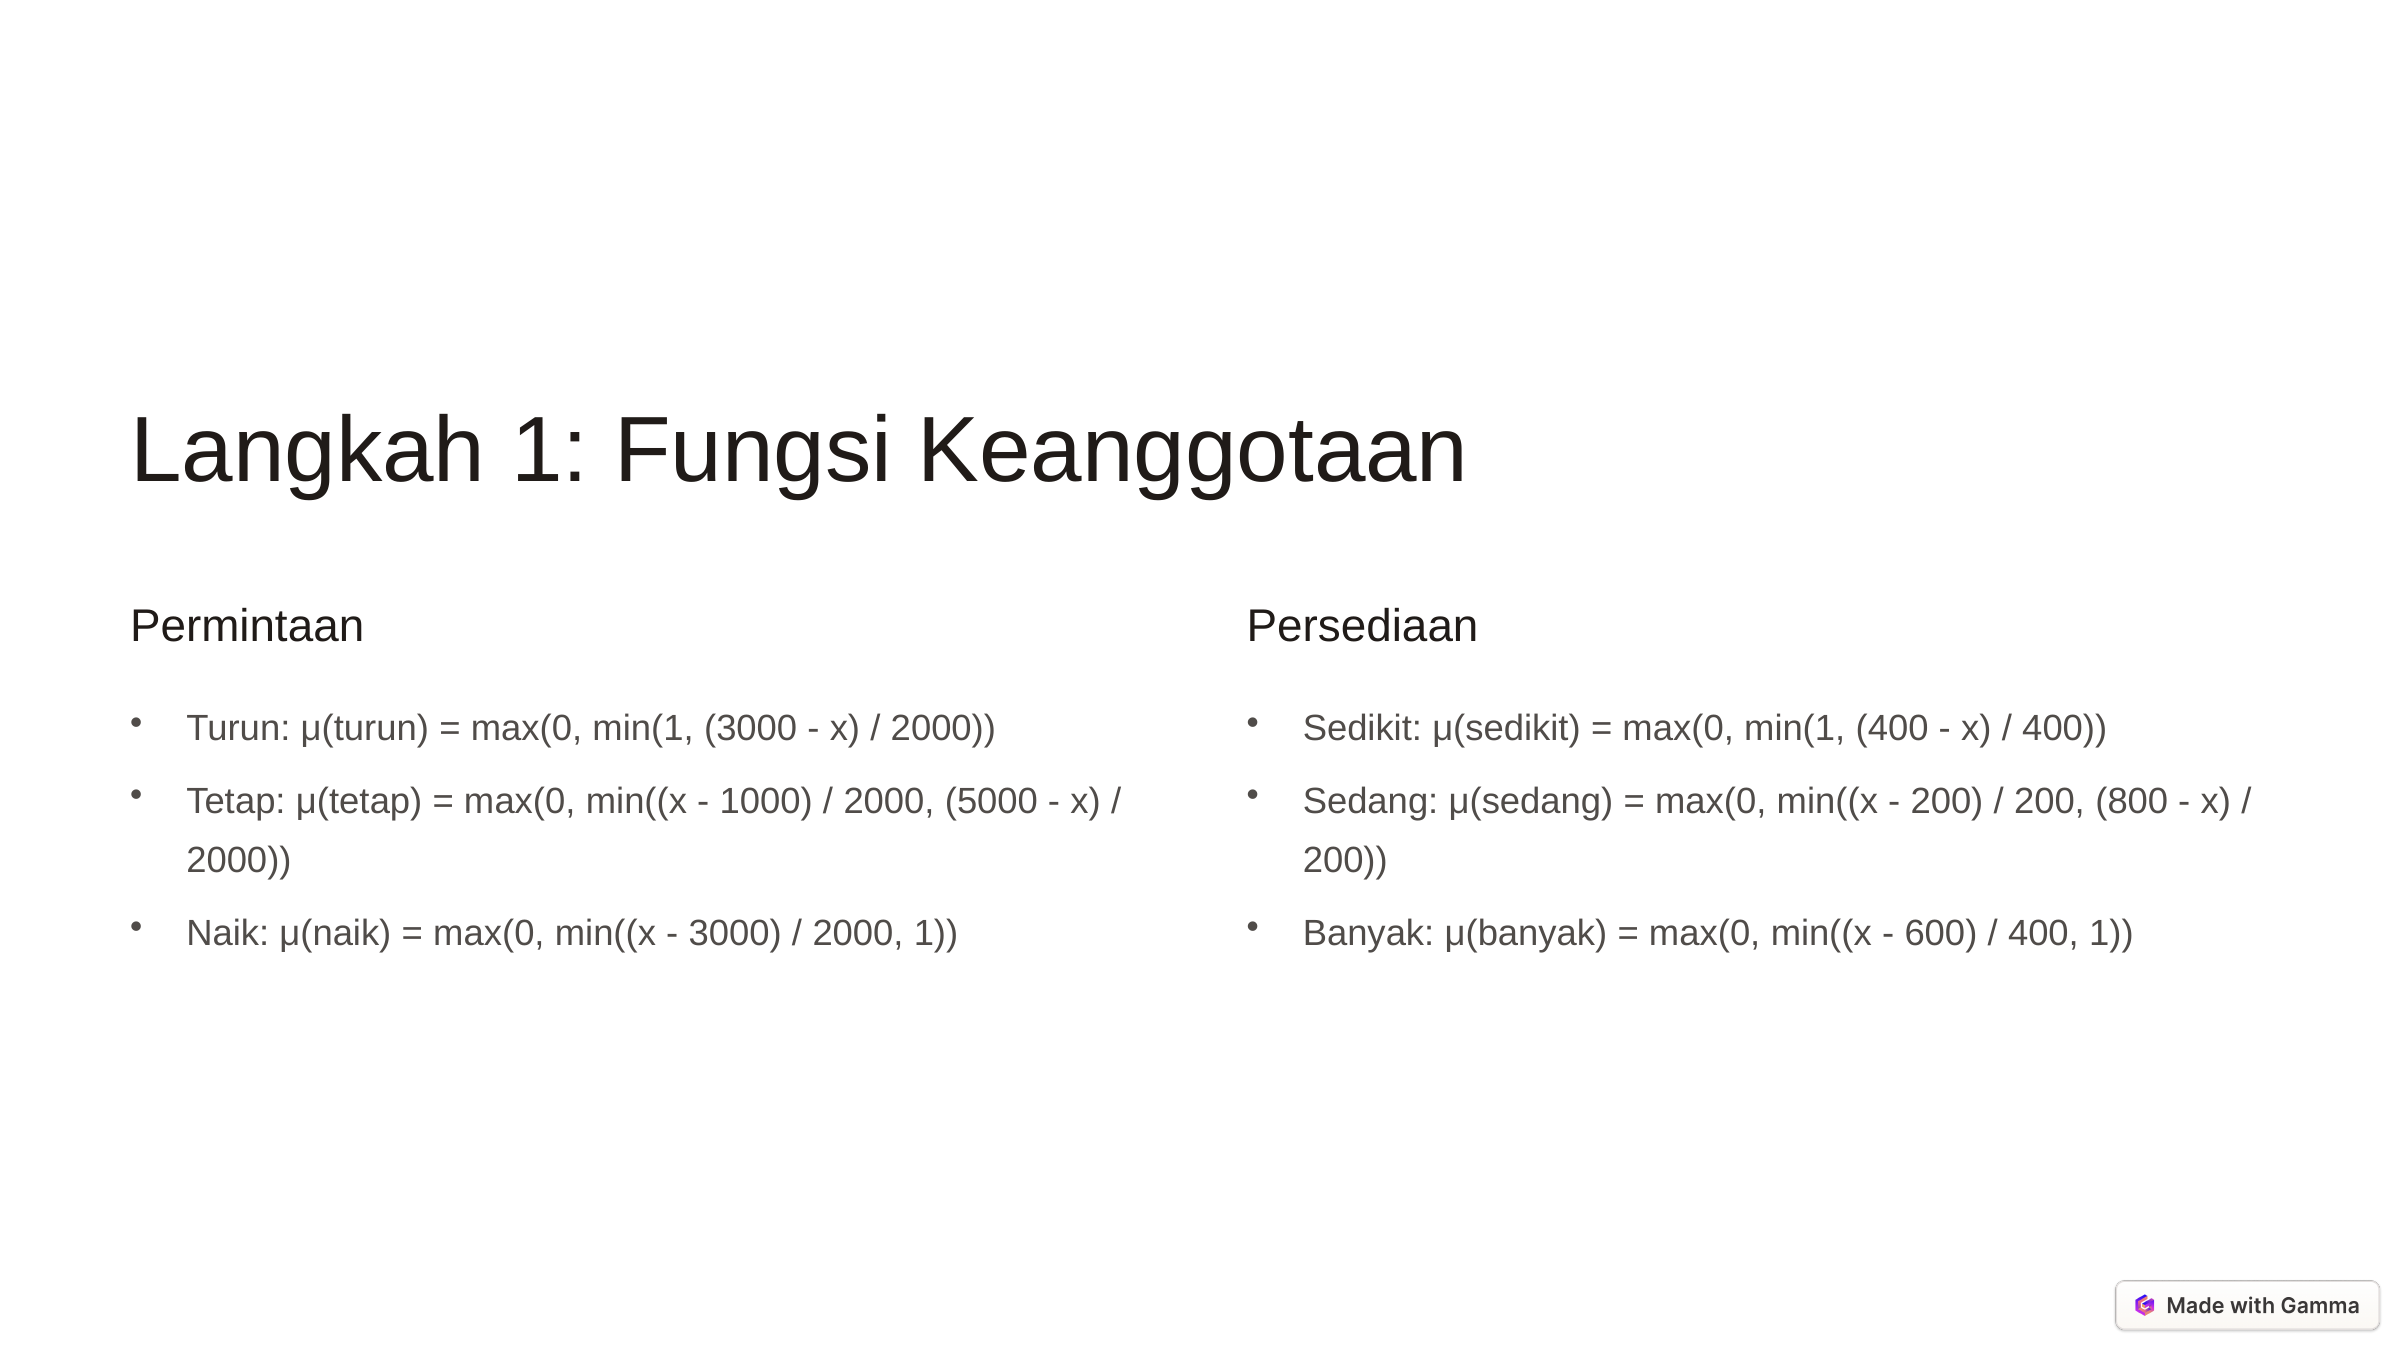

Langkah 1: Fungsi Keanggotaan
Permintaan
Persediaan
Turun: μ(turun) = max(0, min(1, (3000 - x) / 2000))
Sedikit: μ(sedikit) = max(0, min(1, (400 - x) / 400))
Tetap: μ(tetap) = max(0, min((x - 1000) / 2000, (5000 - x) / 2000))
Sedang: μ(sedang) = max(0, min((x - 200) / 200, (800 - x) / 200))
Naik: μ(naik) = max(0, min((x - 3000) / 2000, 1))
Banyak: μ(banyak) = max(0, min((x - 600) / 400, 1))